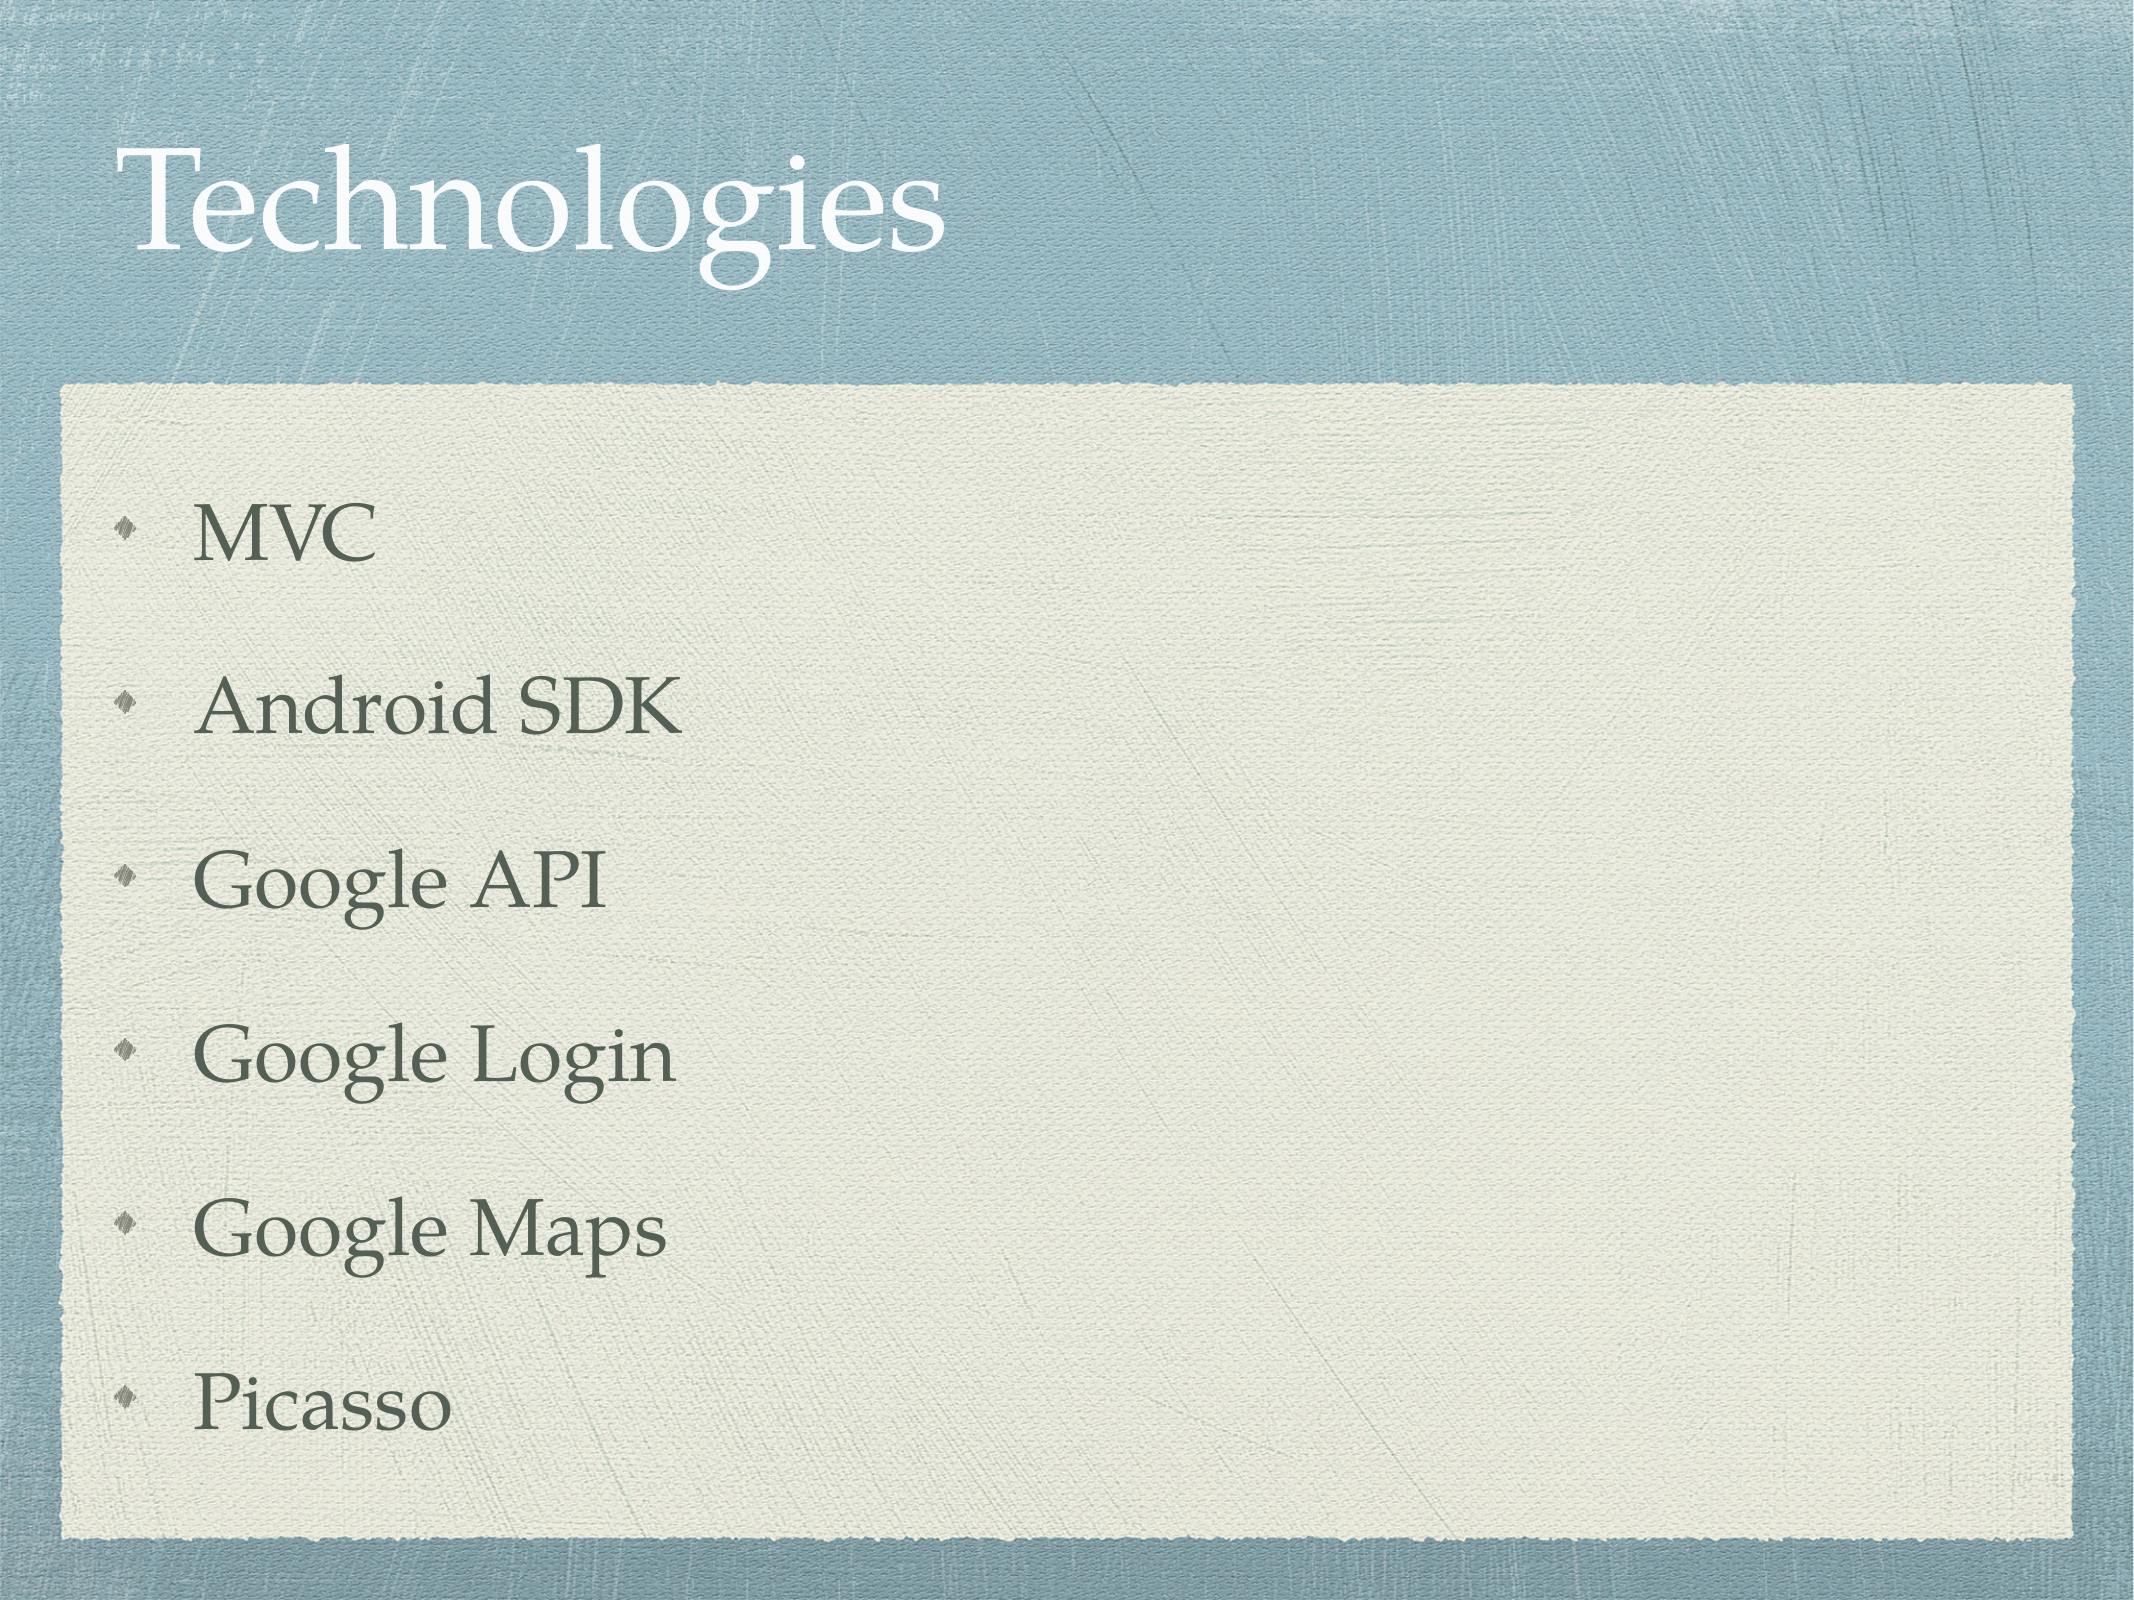

MVC
Android SDK
Google API
Google Login
Google Maps
Picasso
# Technologies